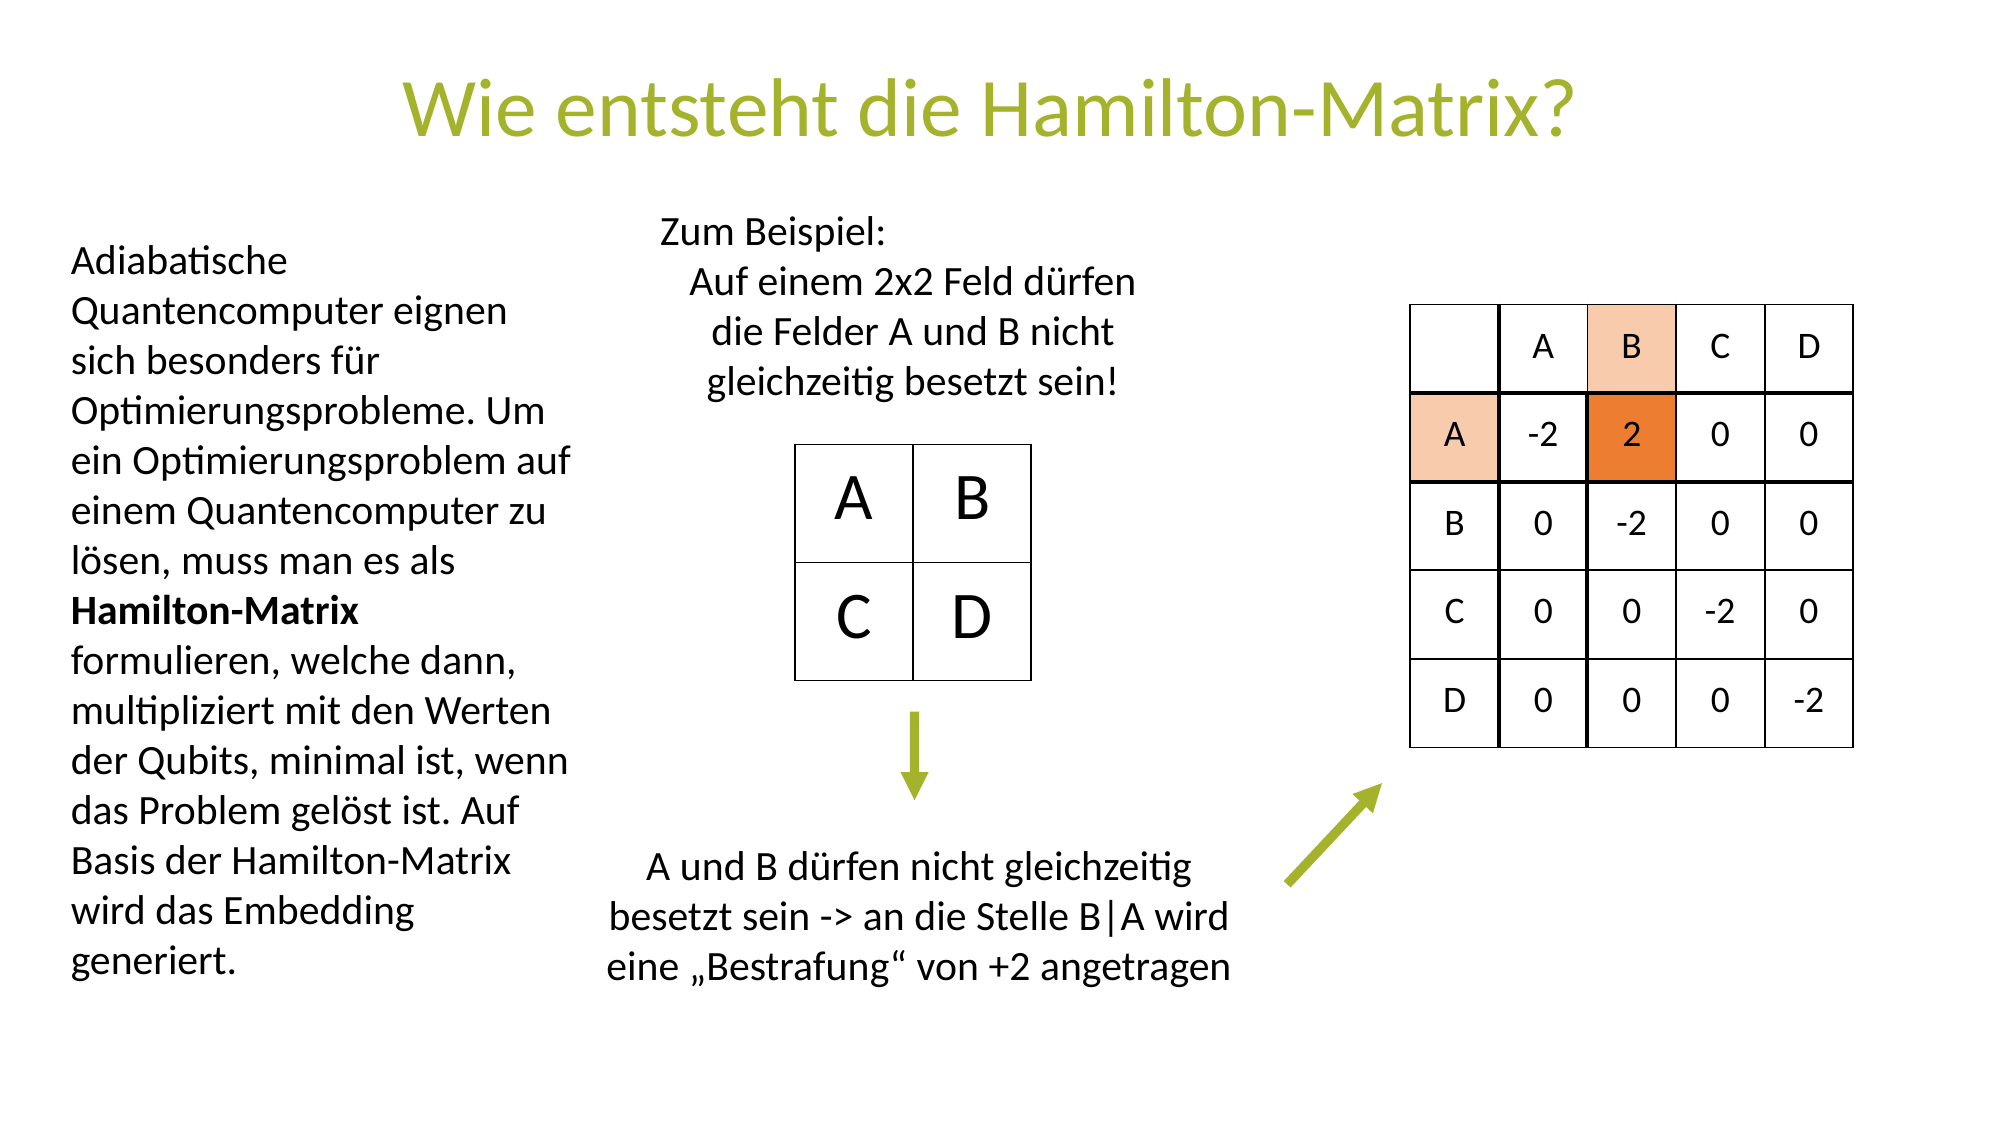

Wie entsteht die Hamilton-Matrix?
Zum Beispiel:
Auf einem 2x2 Feld dürfen die Felder A und B nicht gleichzeitig besetzt sein!
Adiabatische Quantencomputer eignen sich besonders für Optimierungsprobleme. Um ein Optimierungsproblem auf einem Quantencomputer zu lösen, muss man es als Hamilton-Matrix formulieren, welche dann, multipliziert mit den Werten der Qubits, minimal ist, wenn das Problem gelöst ist. Auf Basis der Hamilton-Matrix wird das Embedding generiert.
|  | A | B | C | D |
| --- | --- | --- | --- | --- |
| A | -2 | 2 | 0 | 0 |
| B | 0 | -2 | 0 | 0 |
| C | 0 | 0 | -2 | 0 |
| D | 0 | 0 | 0 | -2 |
| A | B |
| --- | --- |
| C | D |
A und B dürfen nicht gleichzeitig besetzt sein -> an die Stelle B|A wird eine „Bestrafung“ von +2 angetragen